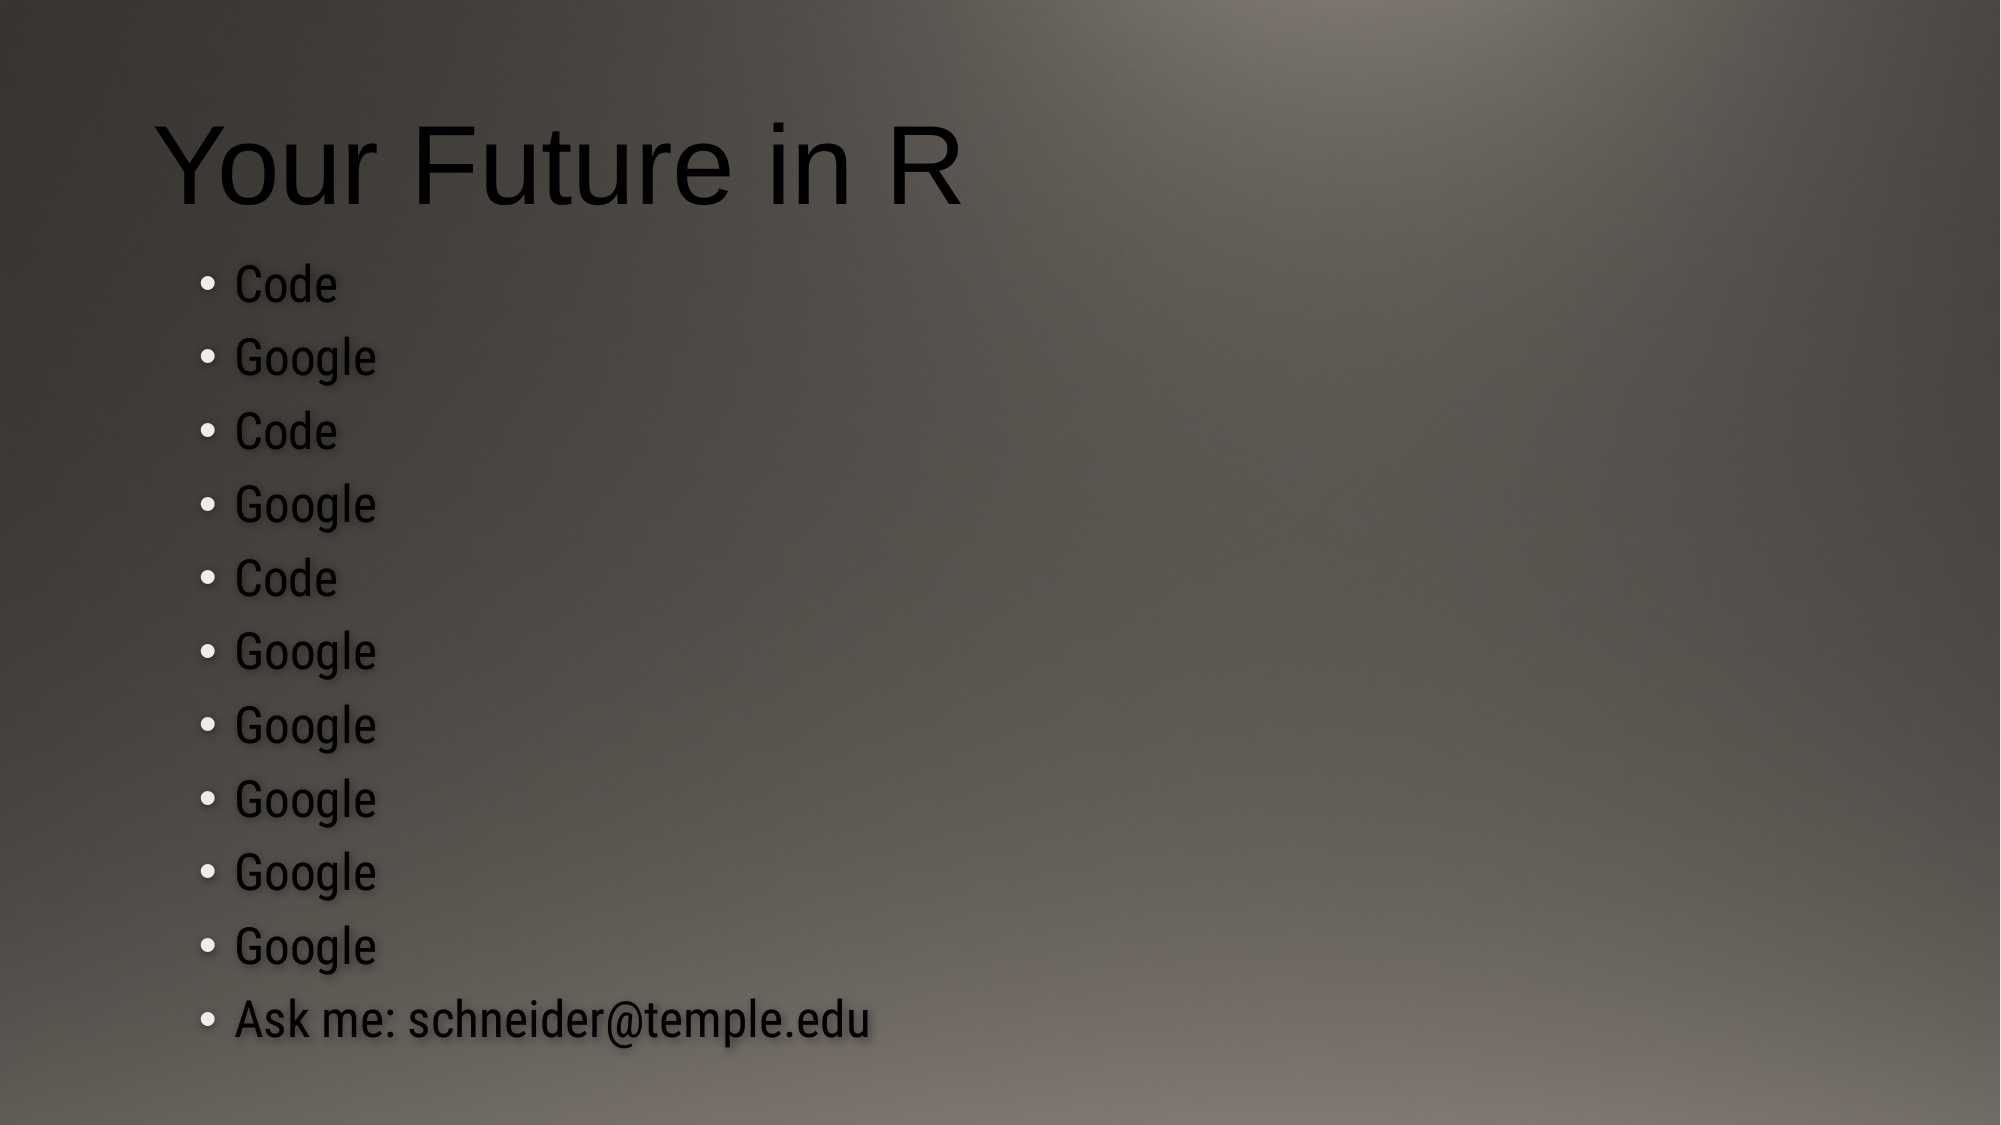

# Your Future in R
Code
Google
Code
Google
Code
Google
Google
Google
Google
Google
Ask me: schneider@temple.edu